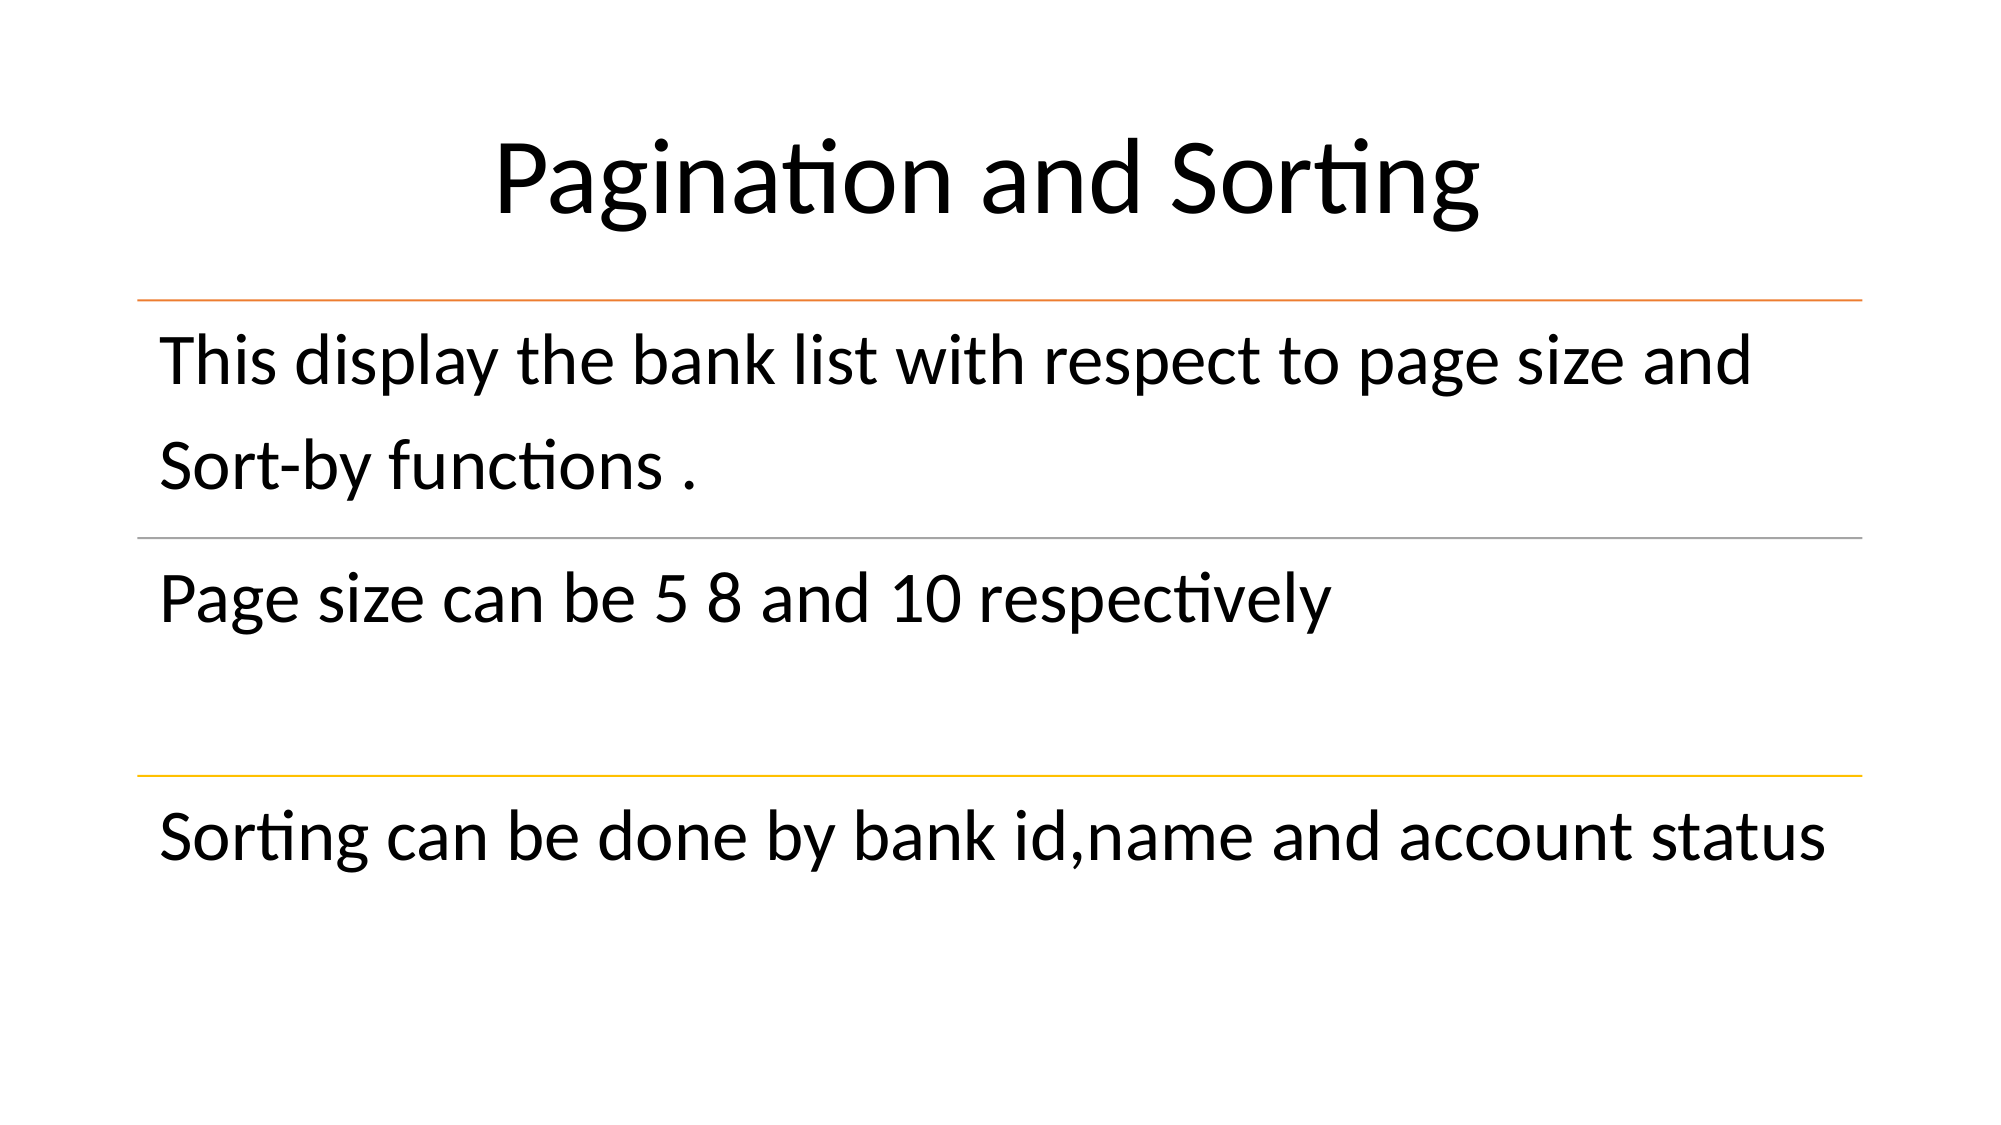

# Pagination and Sorting
This display the bank list with respect to page size and
Sort-by functions .
Page size can be 5 8 and 10 respectively
Sorting can be done by bank id,name and account status